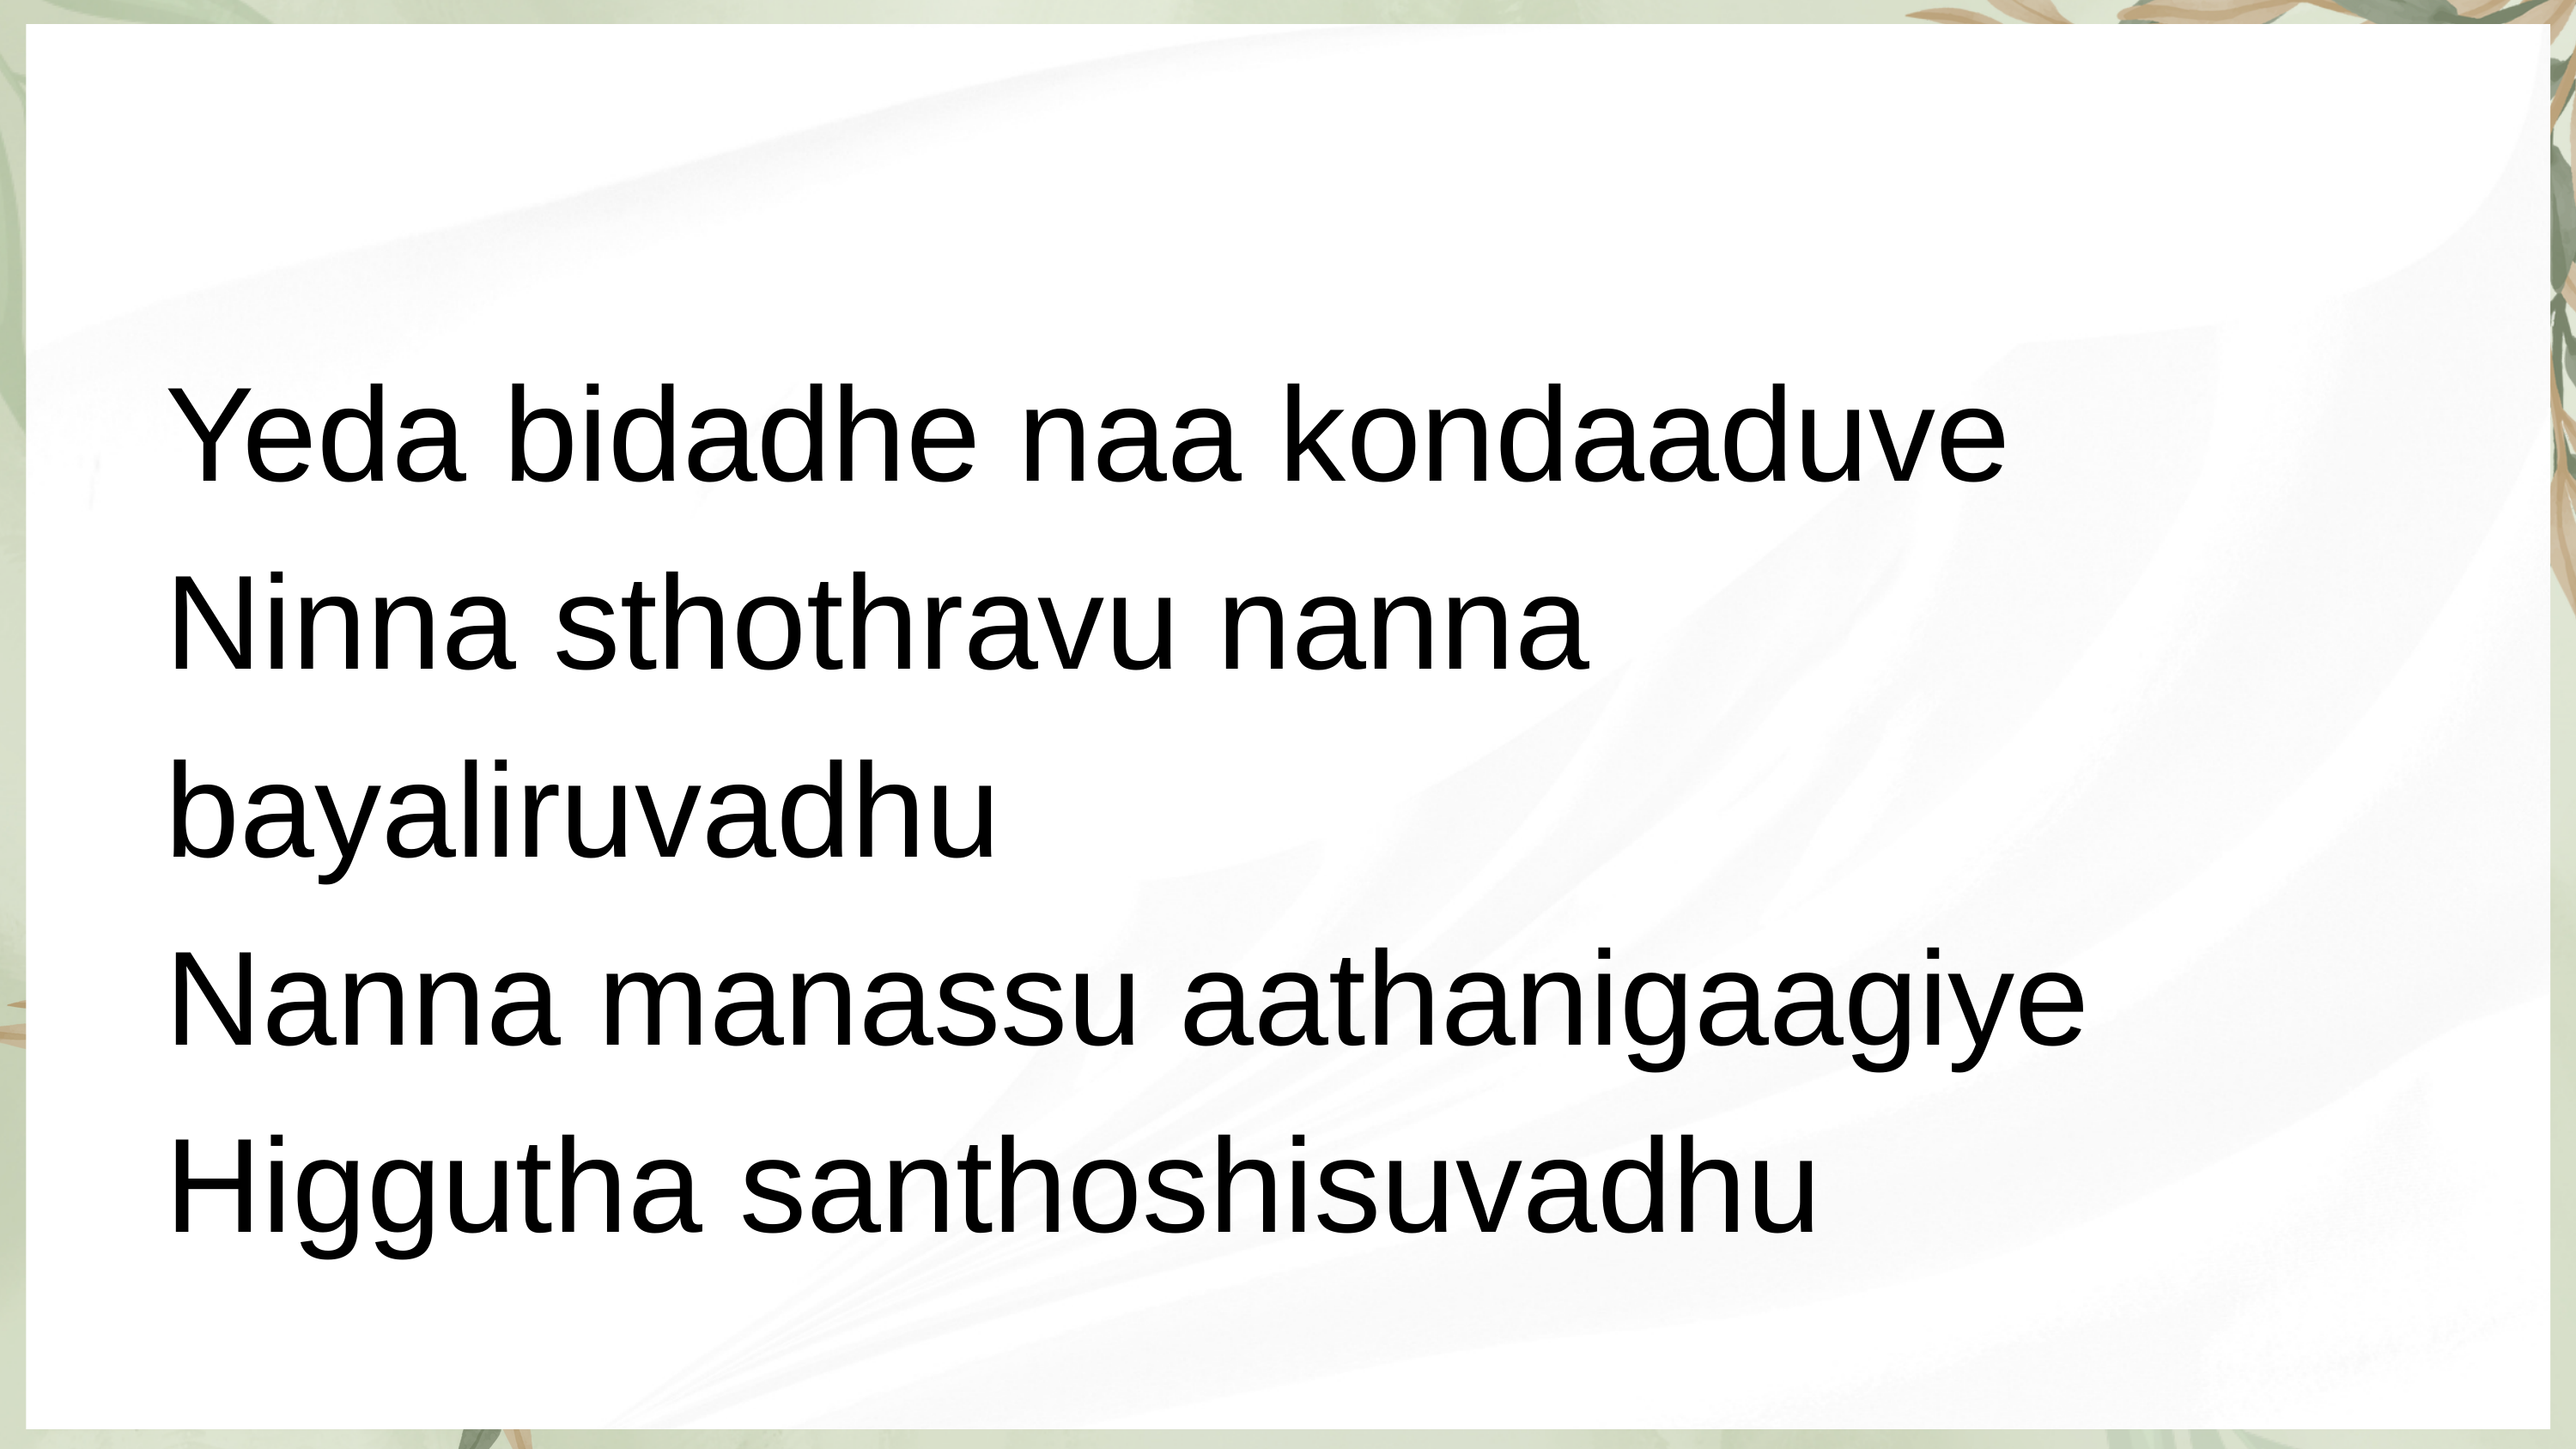

Yeda bidadhe naa kondaaduve
Ninna sthothravu nanna bayaliruvadhu
Nanna manassu aathanigaagiye
Higgutha santhoshisuvadhu